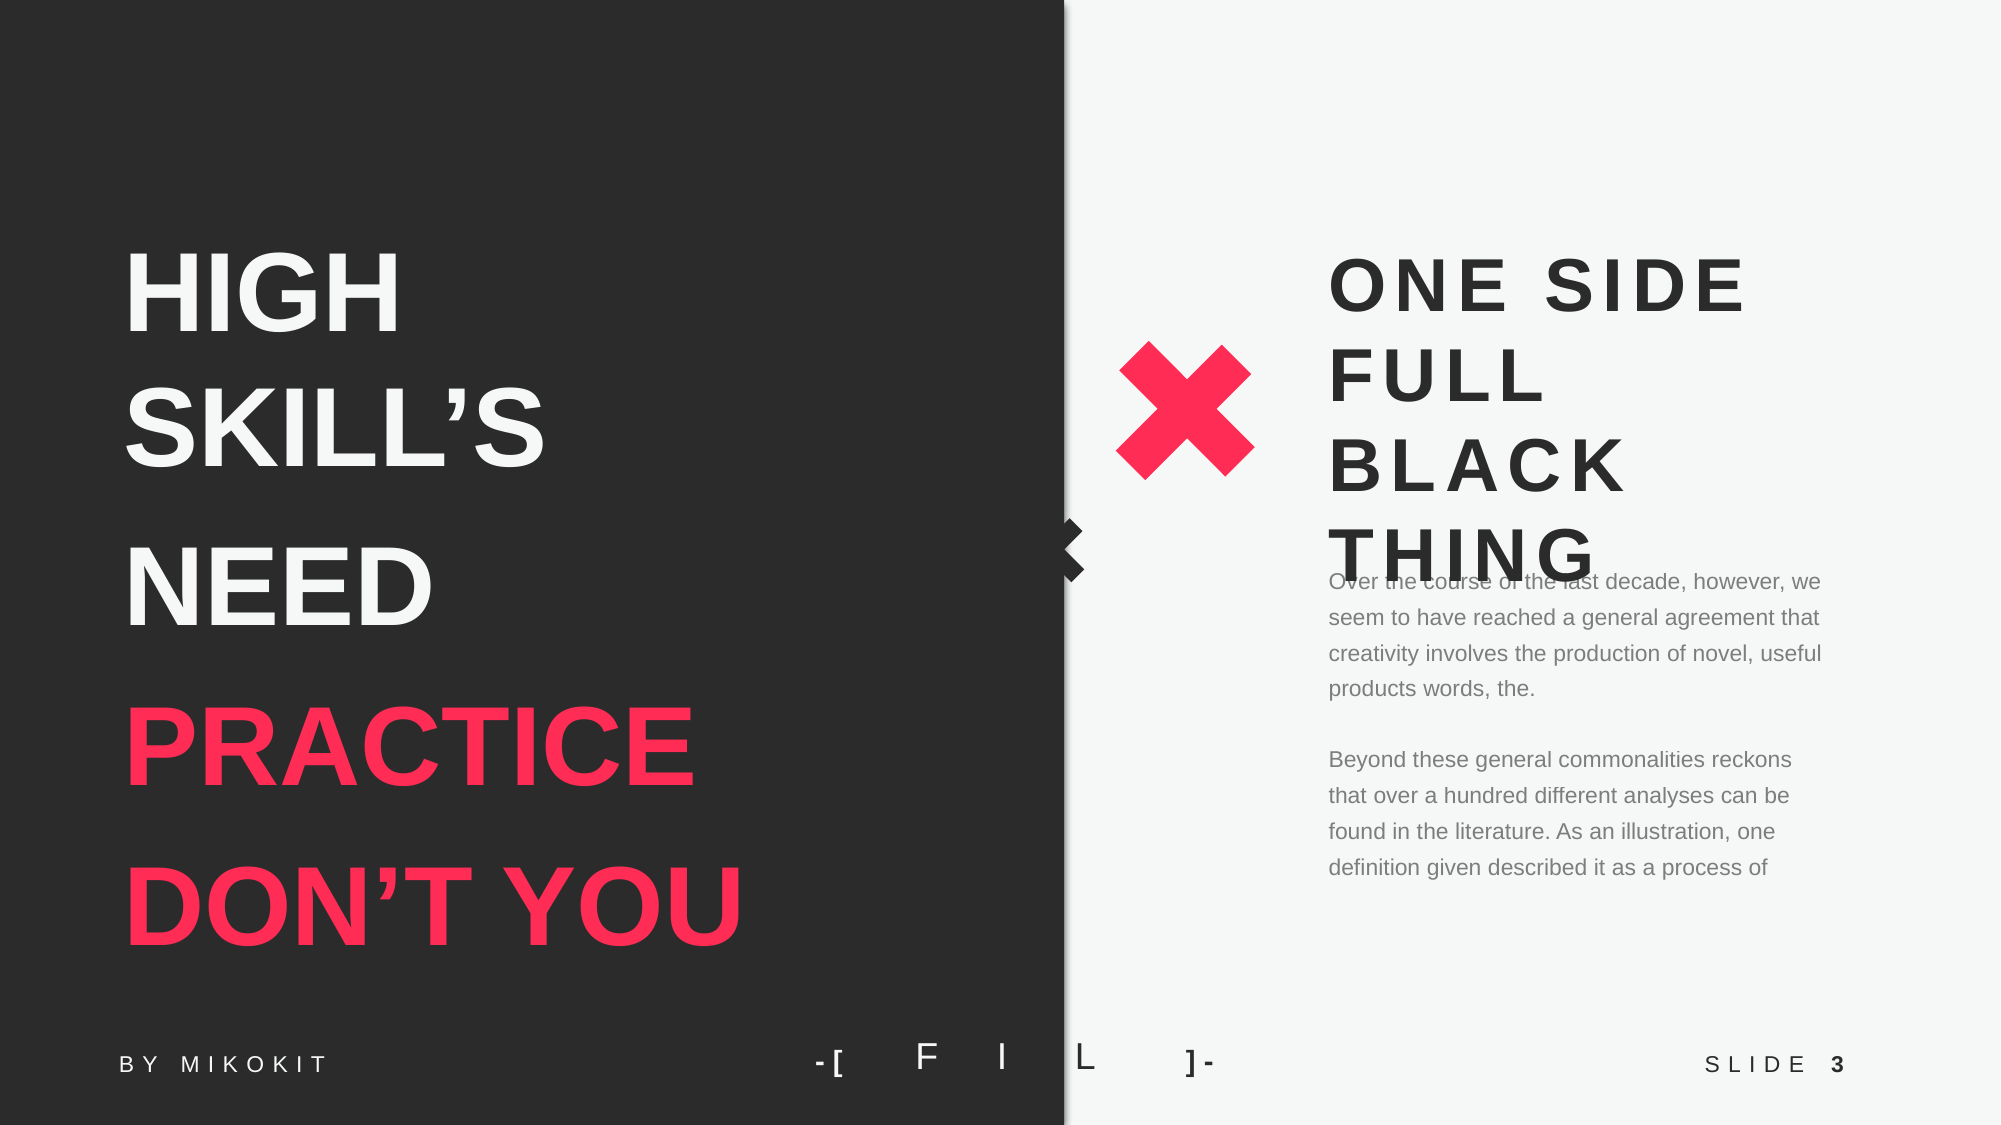

HIGH SKILL’S
NEED
PRACTICE
DON’T YOU
ONE SIDE FULL BLACK THING
Over the course of the last decade, however, we seem to have reached a general agreement that creativity involves the production of novel, useful products words, the.

Beyond these general commonalities reckons that over a hundred different analyses can be found in the literature. As an illustration, one definition given described it as a process of
L
F
I
-[
]-
BY MIKOKIT